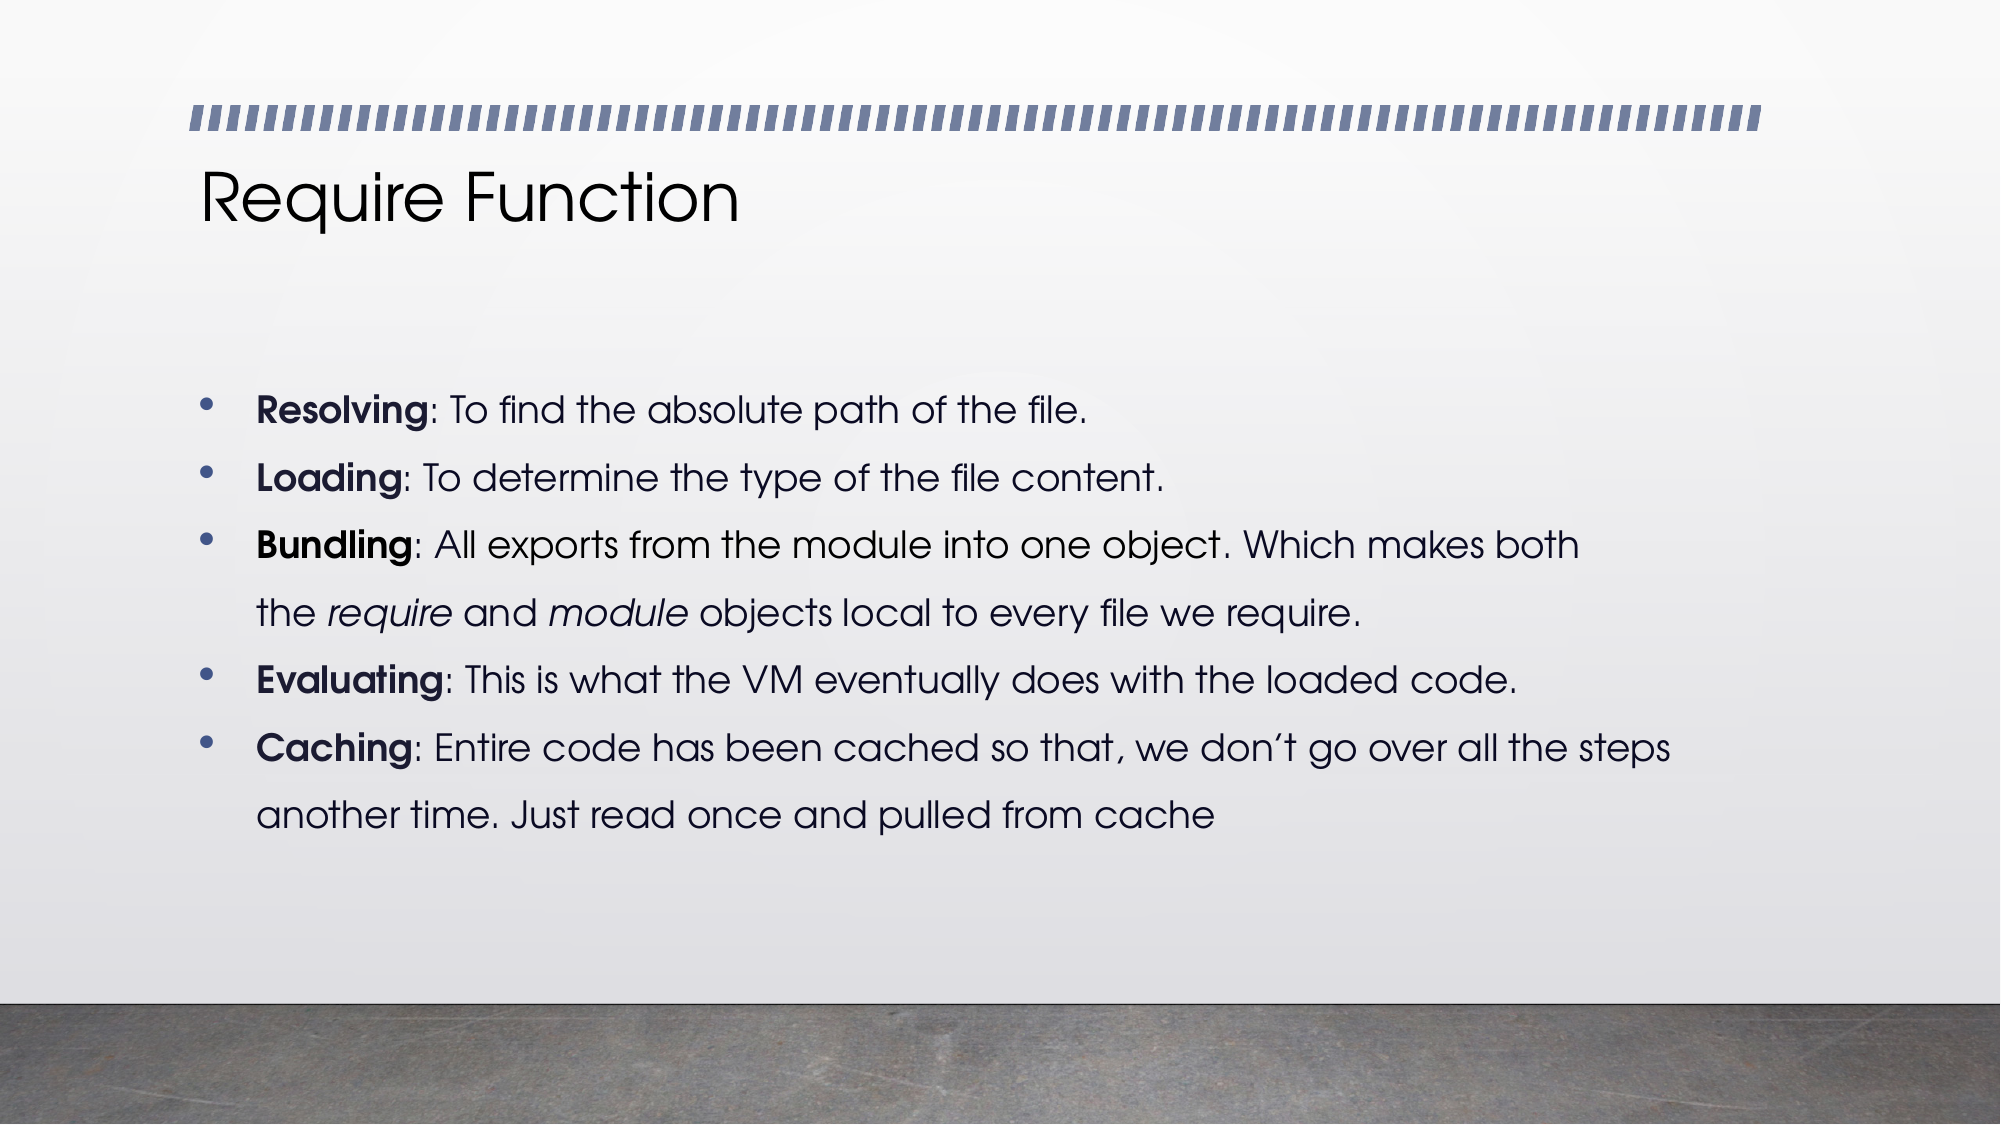

# Require Function
Resolving: To find the absolute path of the file.
Loading: To determine the type of the file content.
Bundling: All exports from the module into one object. Which makes both the require and module objects local to every file we require.
Evaluating: This is what the VM eventually does with the loaded code.
Caching: Entire code has been cached so that, we don’t go over all the steps another time. Just read once and pulled from cache